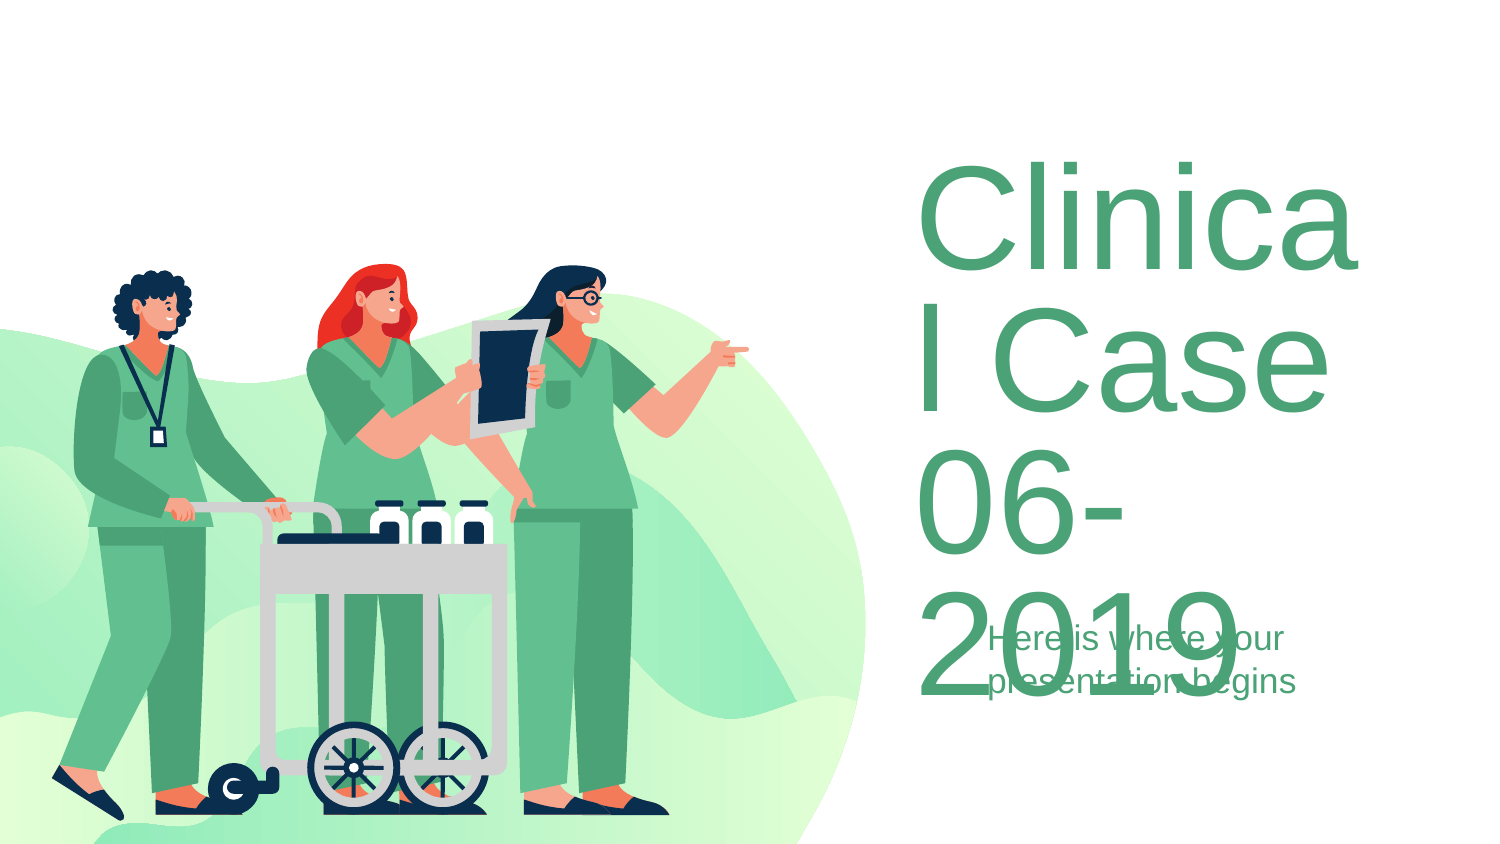

# Clinical Case 06-2019

Here is where your presentation begins